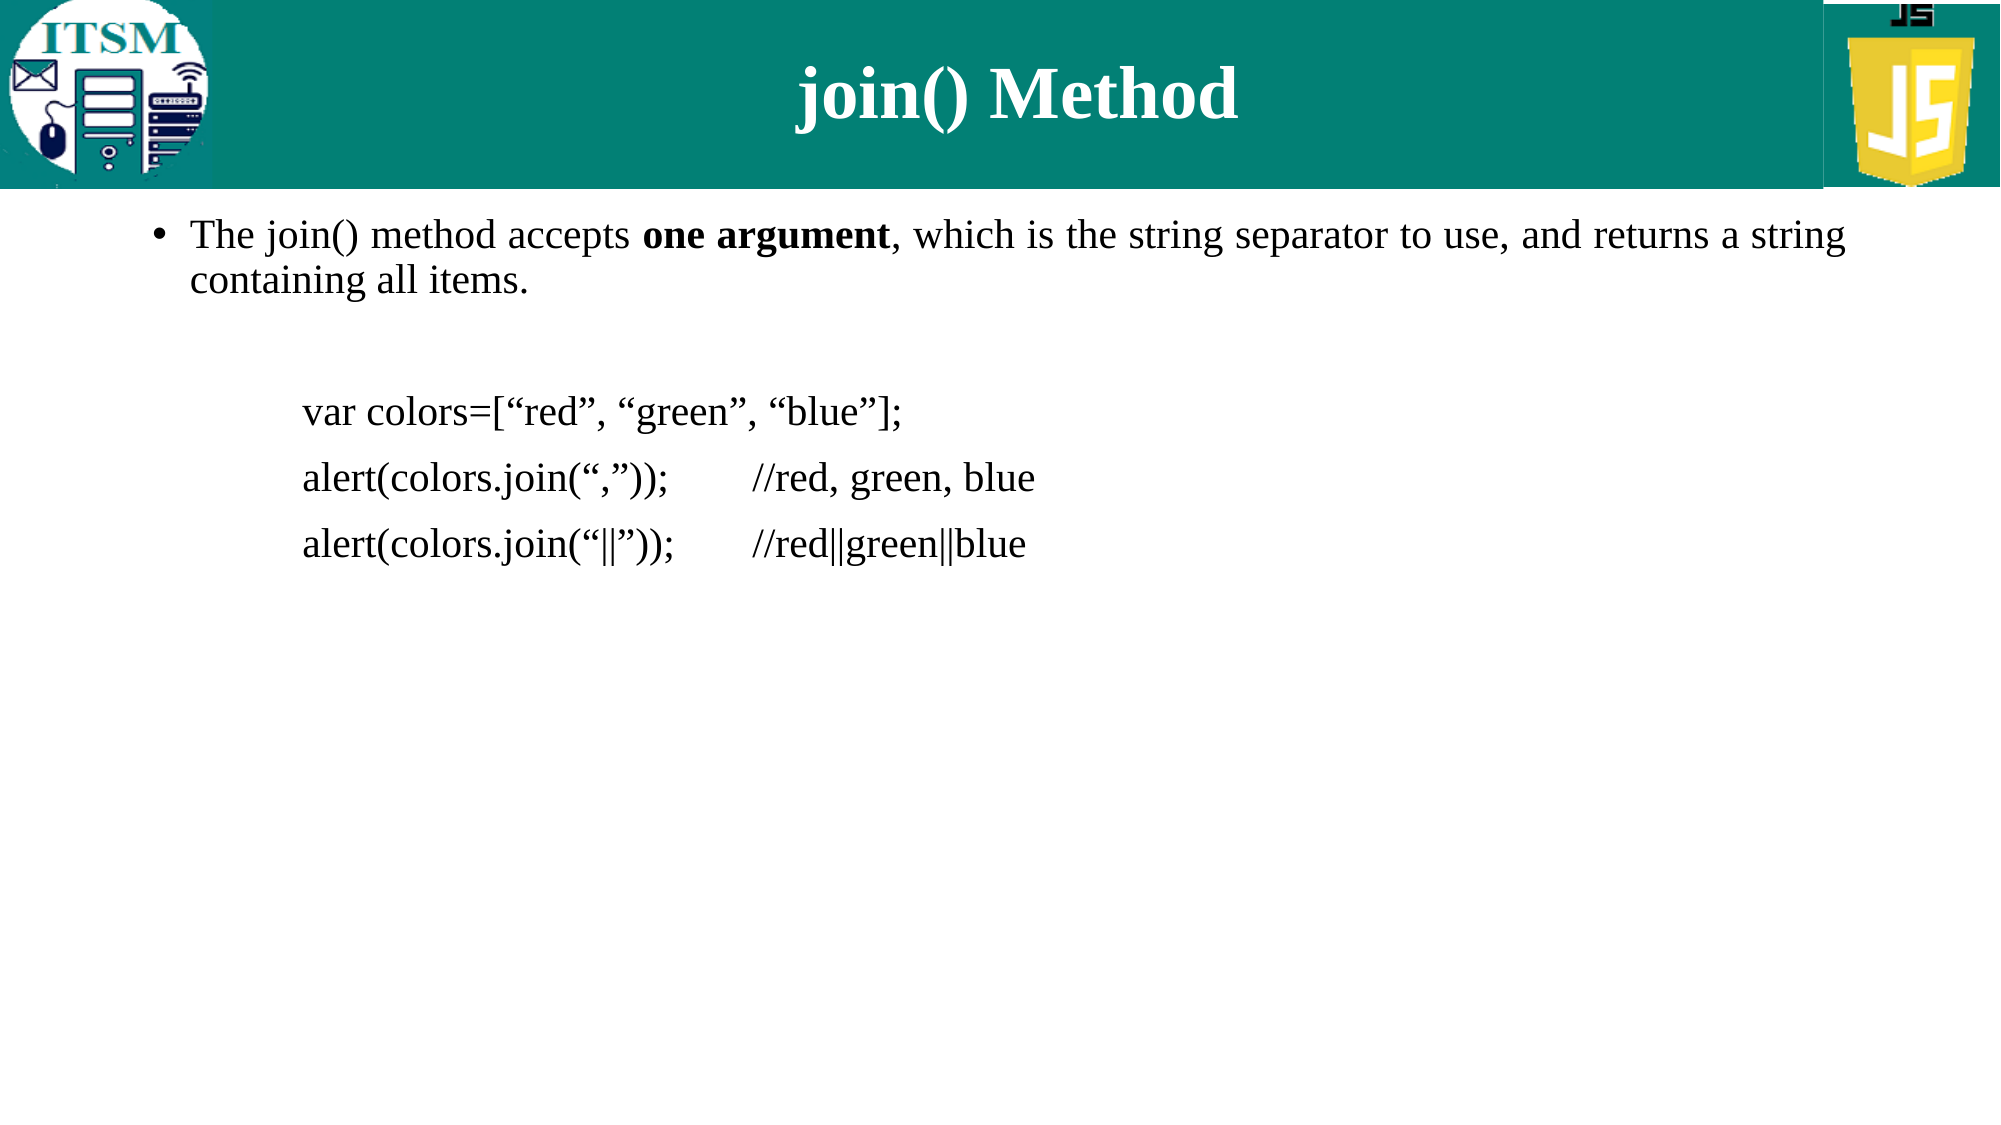

# join() Method
The join() method accepts one argument, which is the string separator to use, and returns a string containing all items.

	var colors=[“red”, “green”, “blue”];
	alert(colors.join(“,”)); 	//red, green, blue
	alert(colors.join(“||”)); 	//red||green||blue